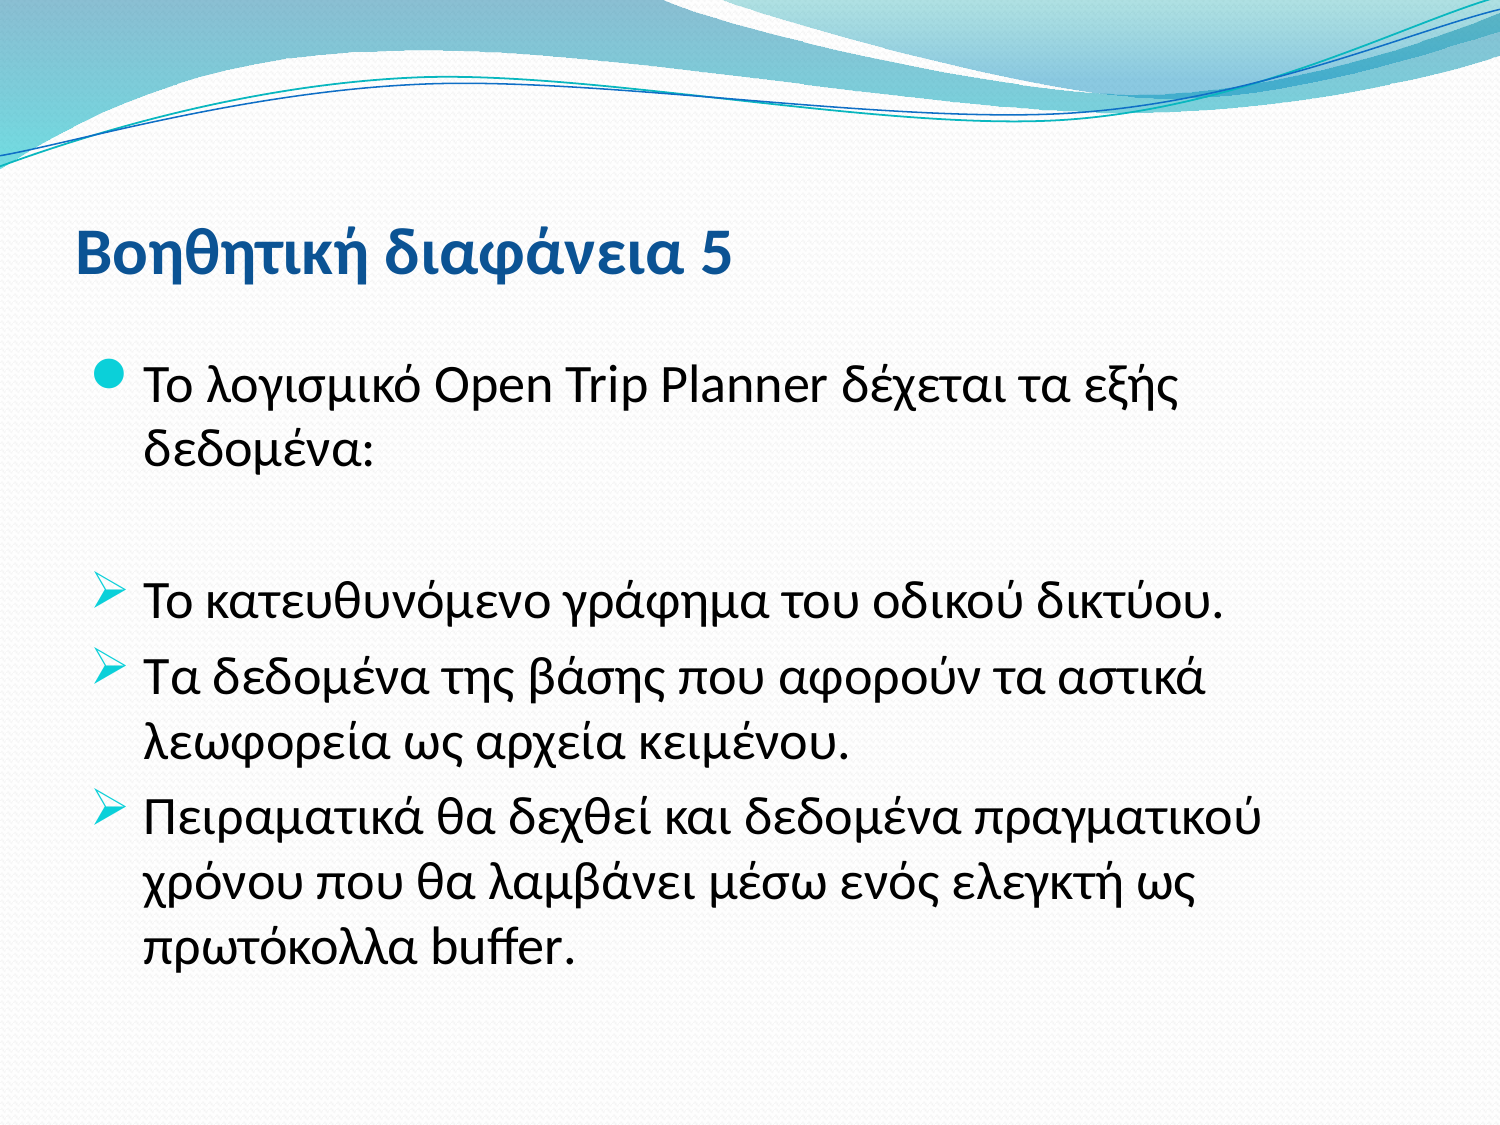

# Βοηθητική διαφάνεια 5
Το λογισμικό Open Trip Planner δέχεται τα εξής δεδομένα:

 Το κατευθυνόμενο γράφημα του οδικού δικτύου.
 Τα δεδομένα της βάσης που αφορούν τα αστικά
 λεωφορεία ως αρχεία κειμένου.
 Πειραματικά θα δεχθεί και δεδομένα πραγματικού
 χρόνου που θα λαμβάνει μέσω ενός ελεγκτή ως
 πρωτόκολλα buffer.